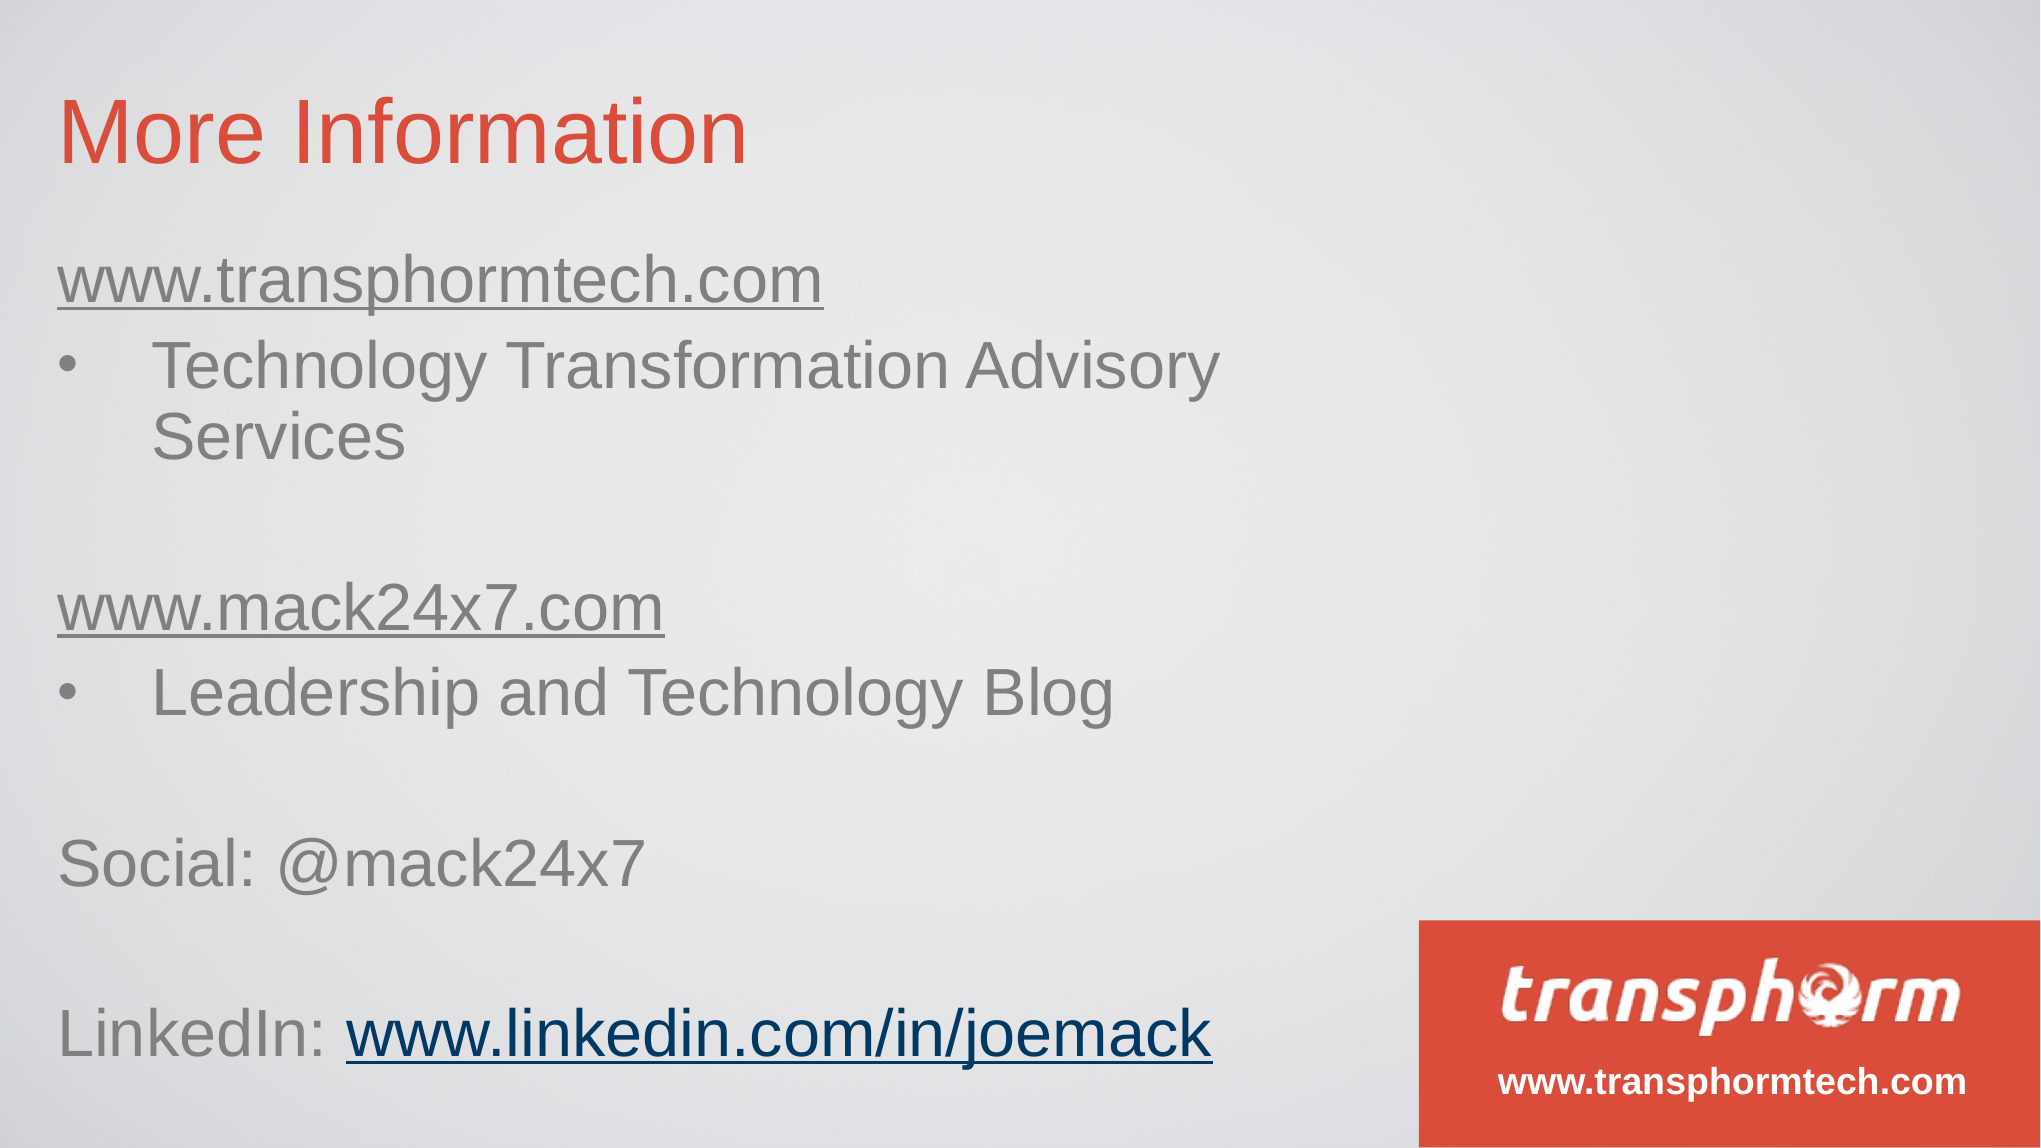

More Information
www.transphormtech.com
Technology Transformation Advisory Services

www.mack24x7.com
Leadership and Technology Blog

Social: @mack24x7

LinkedIn: www.linkedin.com/in/joemack